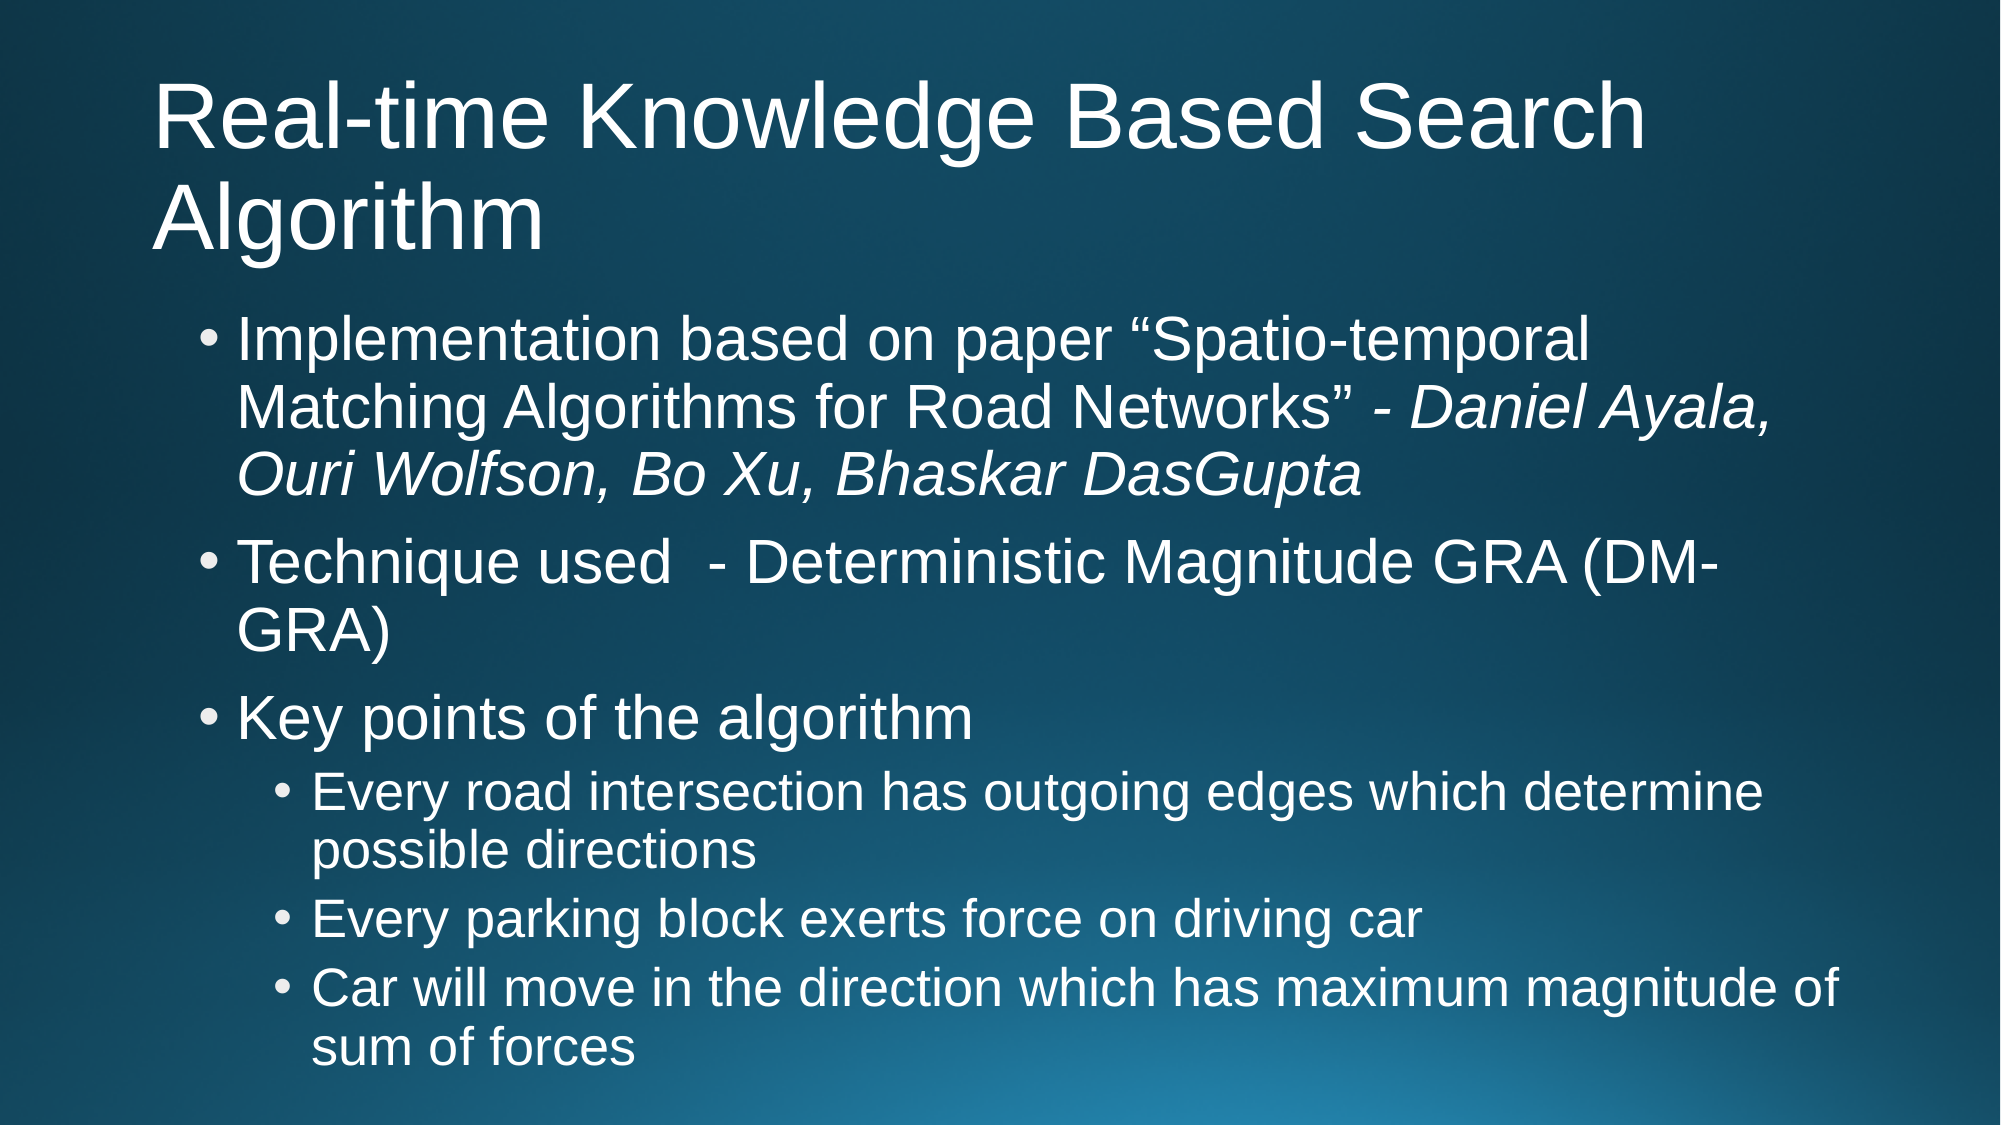

# Real-time Knowledge Based Search Algorithm
Implementation based on paper “Spatio-temporal Matching Algorithms for Road Networks” - Daniel Ayala, Ouri Wolfson, Bo Xu, Bhaskar DasGupta
Technique used  - Deterministic Magnitude GRA (DM-GRA)
Key points of the algorithm
Every road intersection has outgoing edges which determine possible directions
Every parking block exerts force on driving car
Car will move in the direction which has maximum magnitude of sum of forces